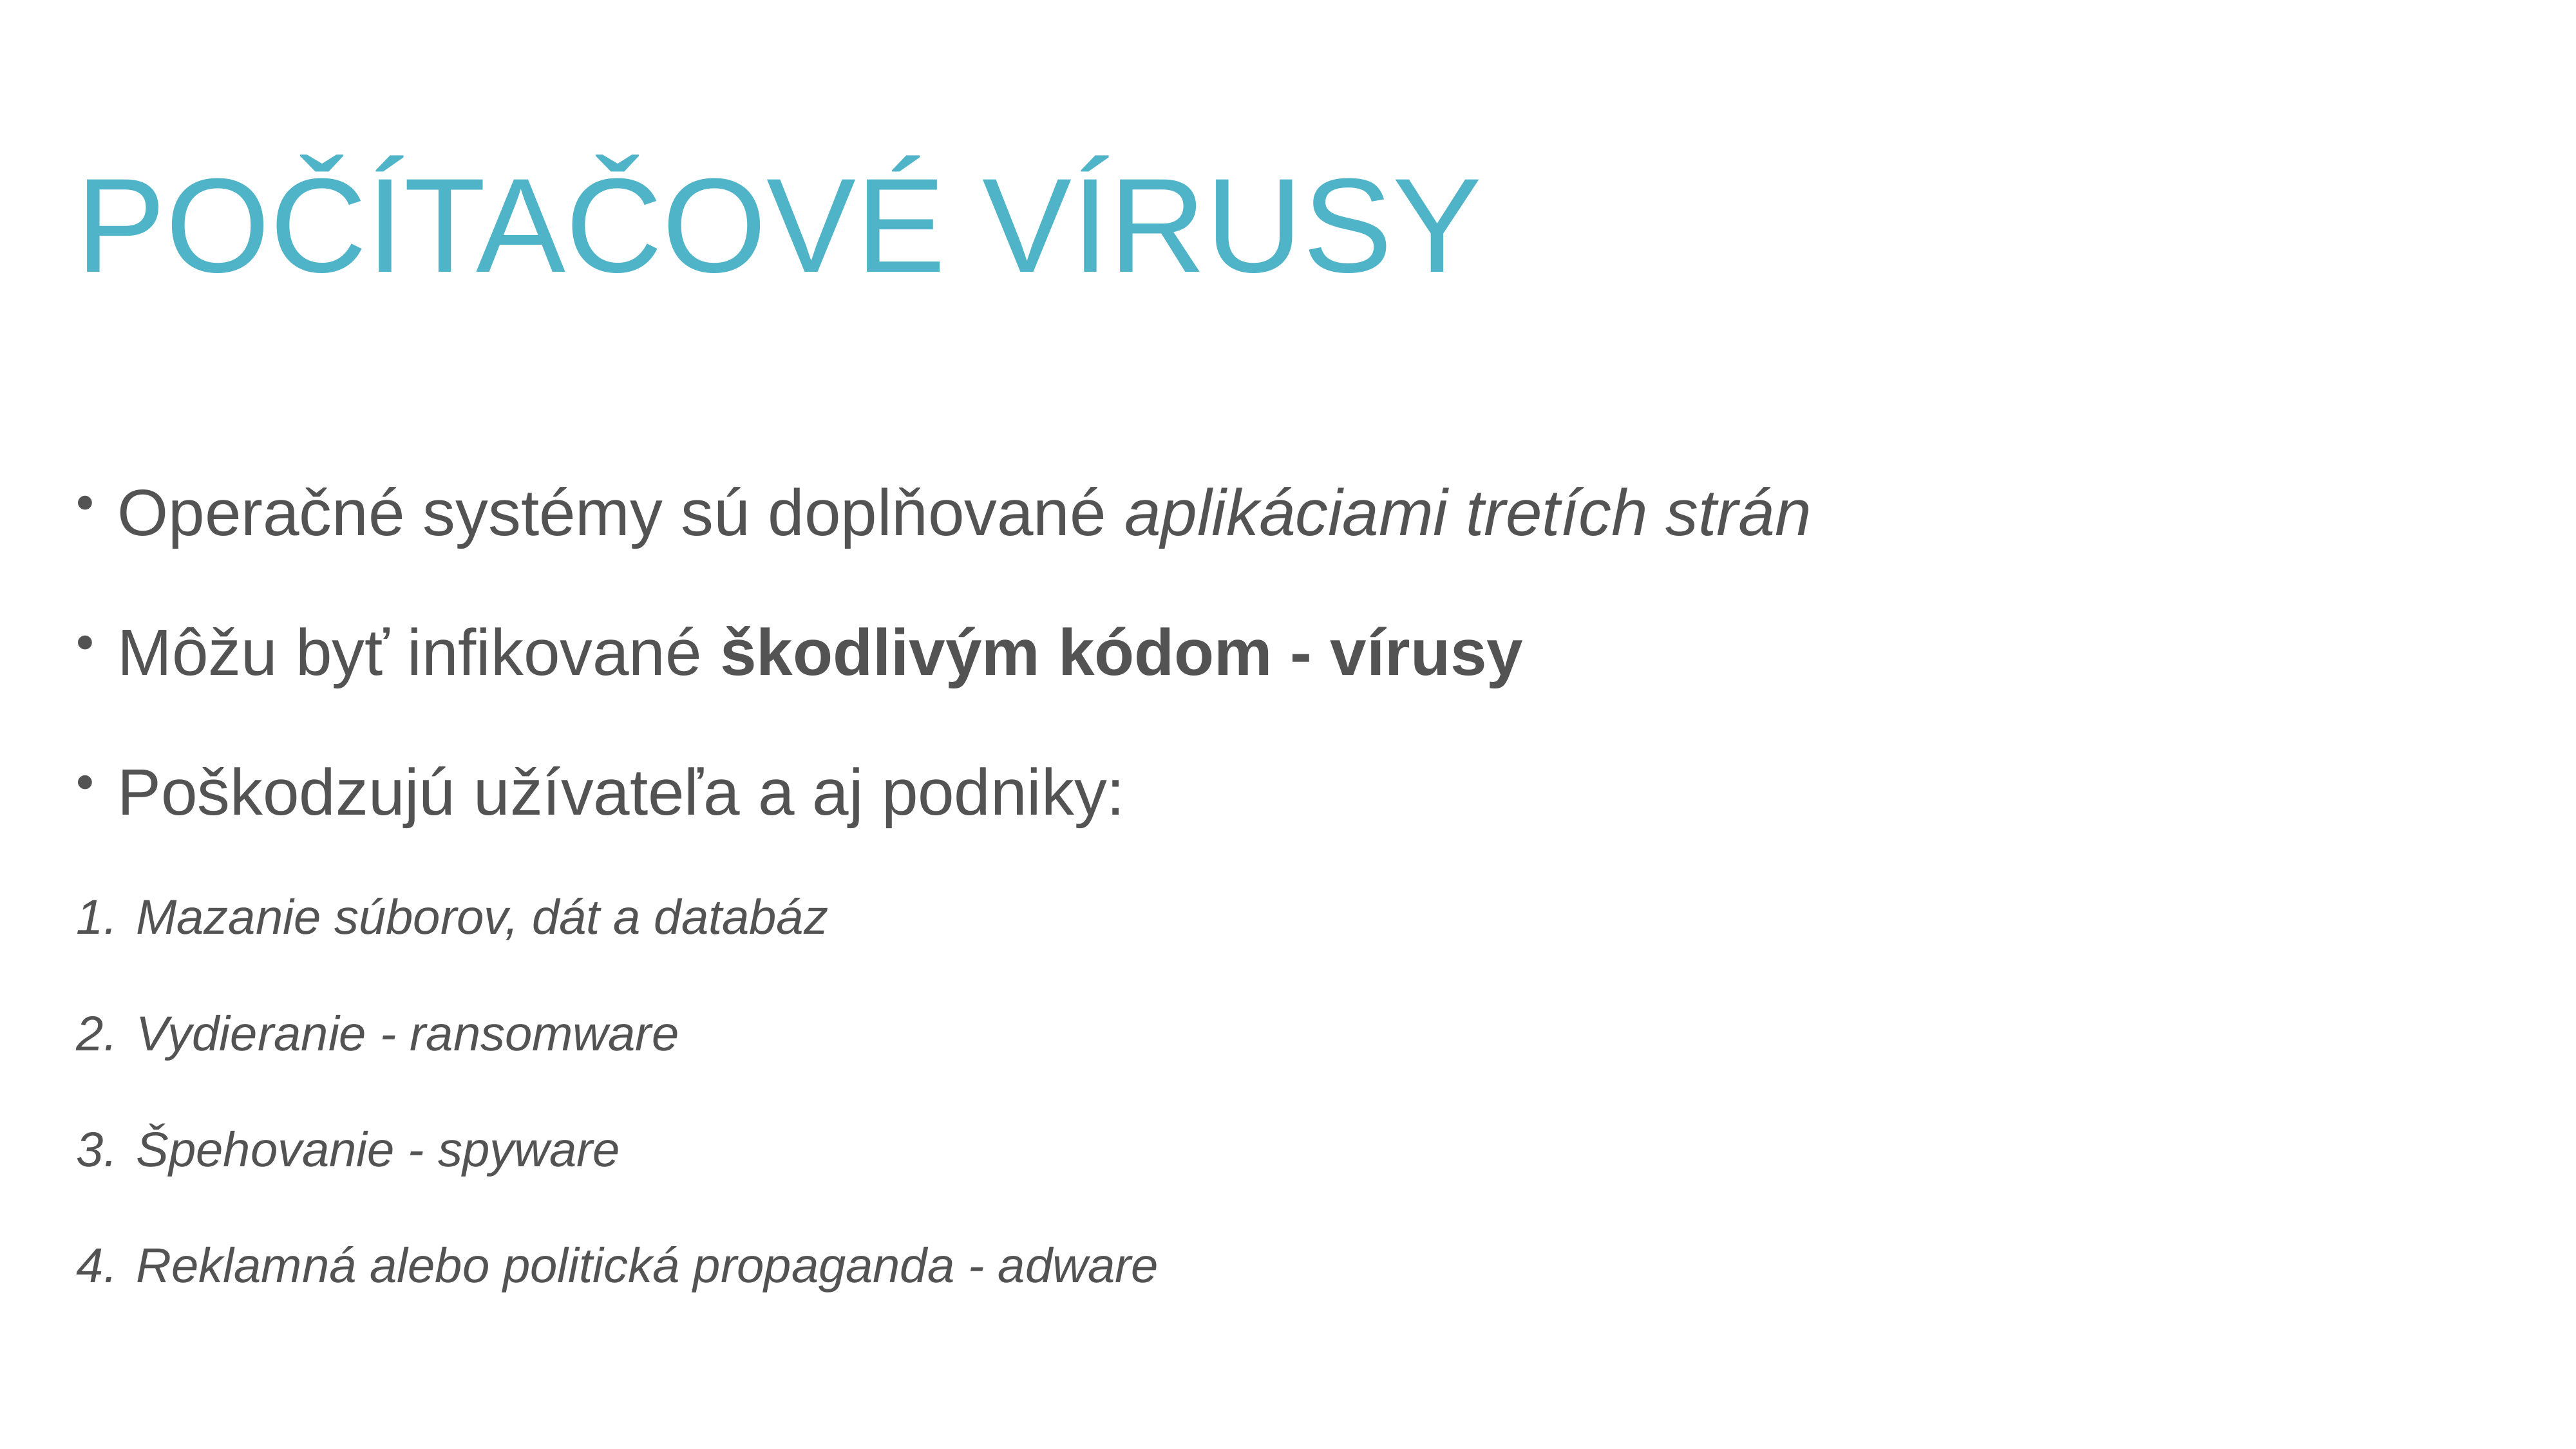

# počítačové vírusy
Operačné systémy sú doplňované aplikáciami tretích strán
Môžu byť infikované škodlivým kódom - vírusy
Poškodzujú užívateľa a aj podniky:
Mazanie súborov, dát a databáz
Vydieranie - ransomware
Špehovanie - spyware
Reklamná alebo politická propaganda - adware